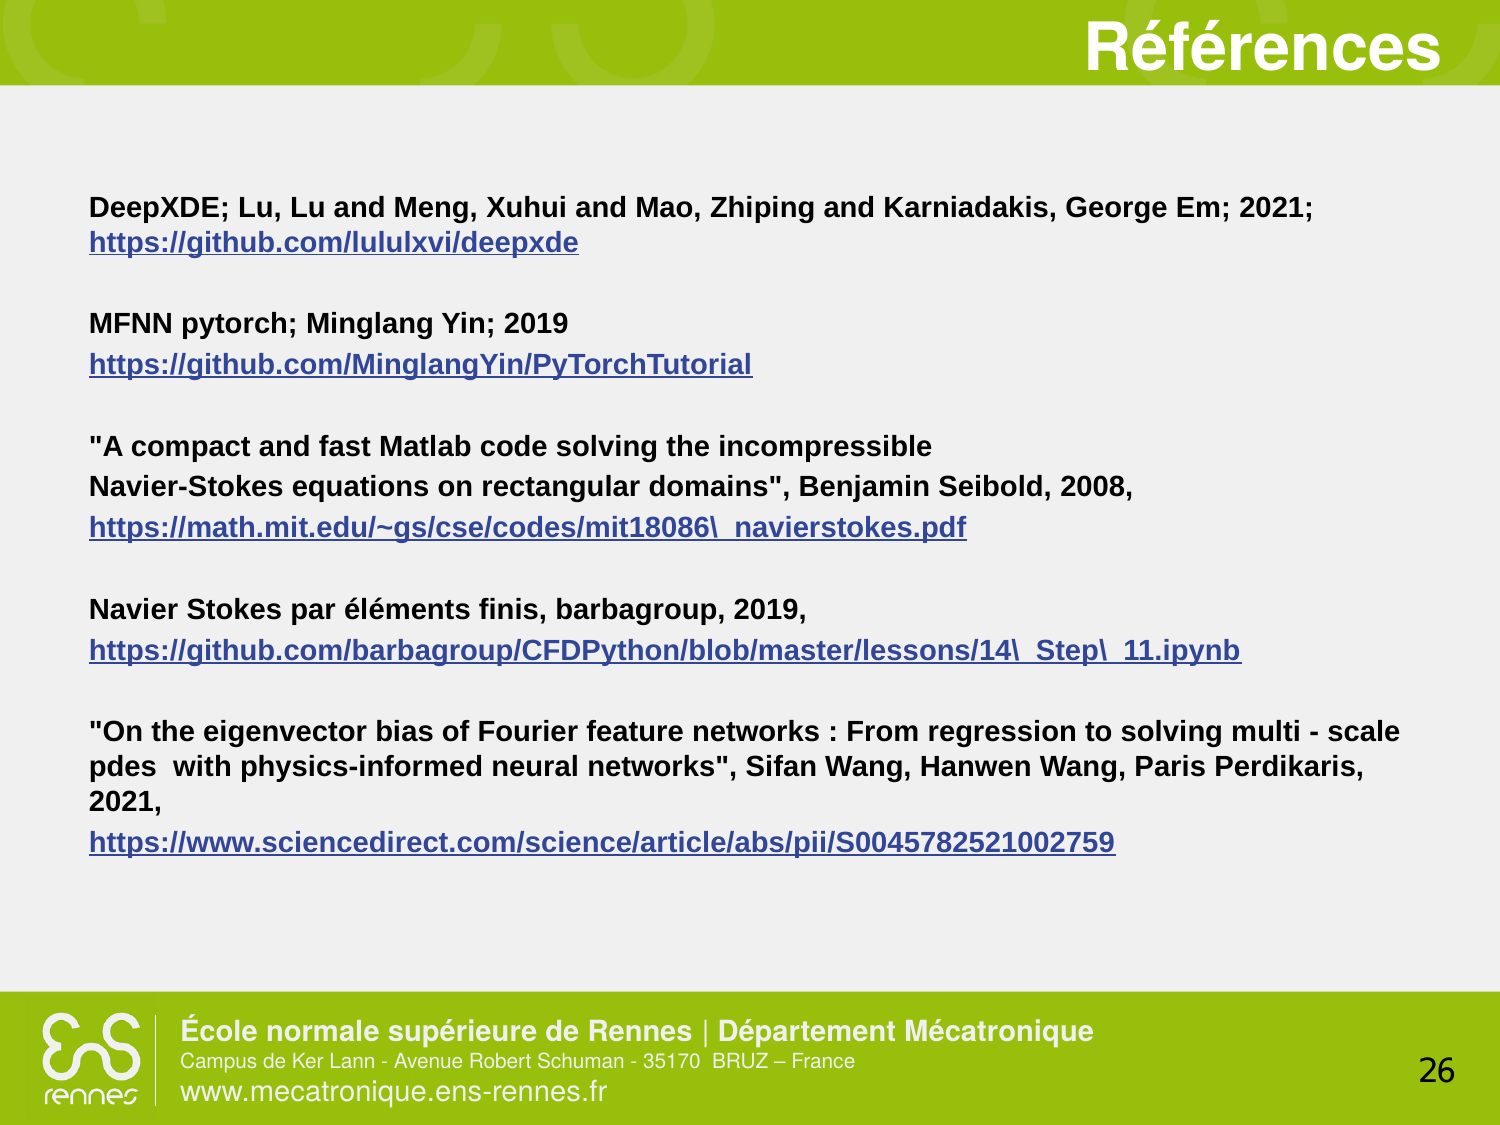

# Références
DeepXDE; Lu, Lu and Meng, Xuhui and Mao, Zhiping and Karniadakis, George Em; 2021; https://github.com/lululxvi/deepxde

MFNN pytorch; Minglang Yin; 2019
https://github.com/MinglangYin/PyTorchTutorial

"A compact and fast Matlab code solving the incompressible
Navier-Stokes equations on rectangular domains", Benjamin Seibold, 2008,
https://math.mit.edu/~gs/cse/codes/mit18086\_navierstokes.pdf

Navier Stokes par éléments finis, barbagroup, 2019,
https://github.com/barbagroup/CFDPython/blob/master/lessons/14\_Step\_11.ipynb

"On the eigenvector bias of Fourier feature networks : From regression to solving multi - scale pdes  with physics-informed neural networks", Sifan Wang, Hanwen Wang, Paris Perdikaris, 2021,
https://www.sciencedirect.com/science/article/abs/pii/S0045782521002759
26